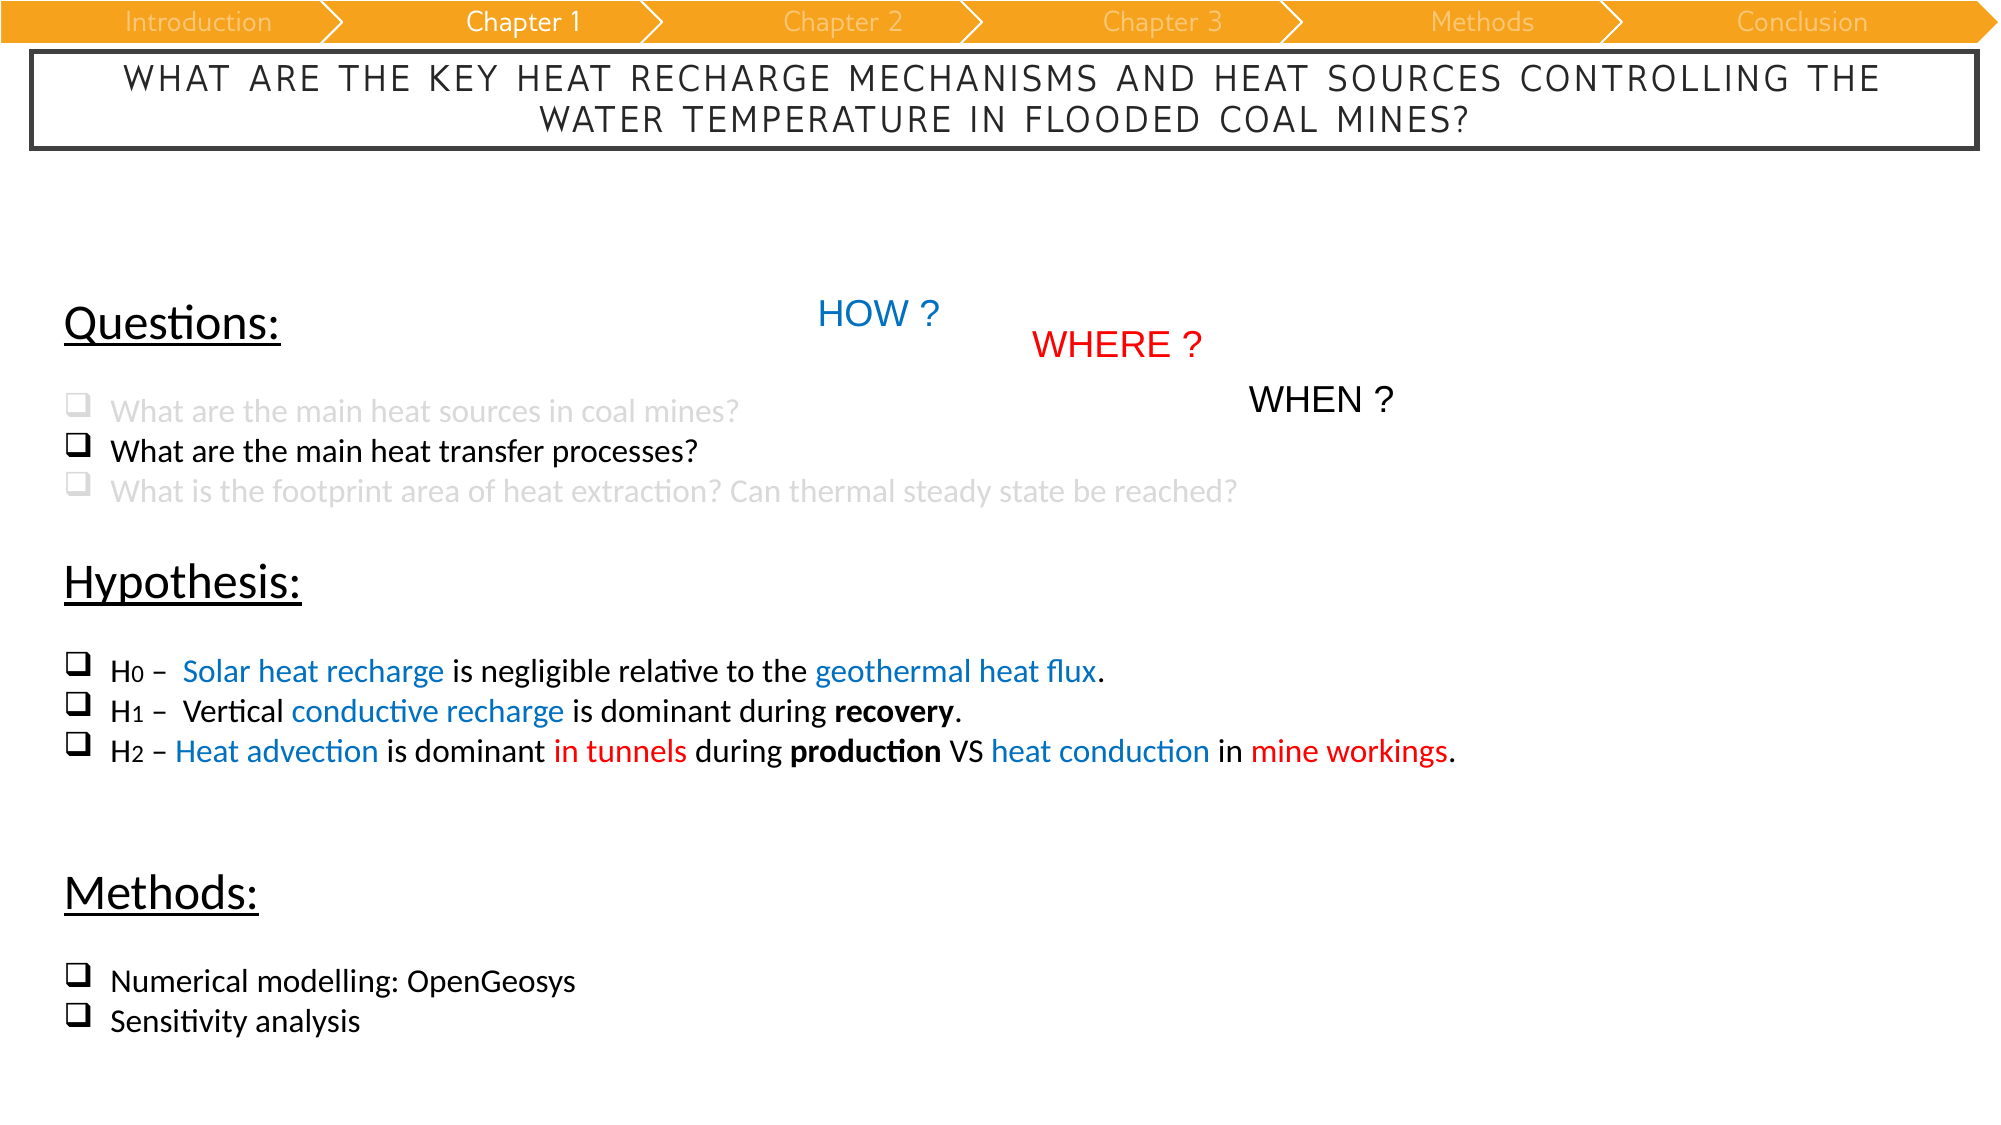

Introduction
Chapter 1
Chapter 2
Chapter 3
Methods
Conclusion
# What are the key heat recharge mechanisms and heat sources controlling the water temperature in flooded coal mines?
Questions:

What are the main heat sources in coal mines?
What are the main heat transfer processes?
What is the footprint area of heat extraction? Can thermal steady state be reached?

Hypothesis:

H0 –  Solar heat recharge is negligible relative to the geothermal heat flux.
H1 –  Vertical conductive recharge is dominant during recovery.
H2 – Heat advection is dominant in tunnels during production VS heat conduction in mine workings.

HOW ?
WHERE ?
WHEN ?
Methods:

Numerical modelling: OpenGeosys
Sensitivity analysis